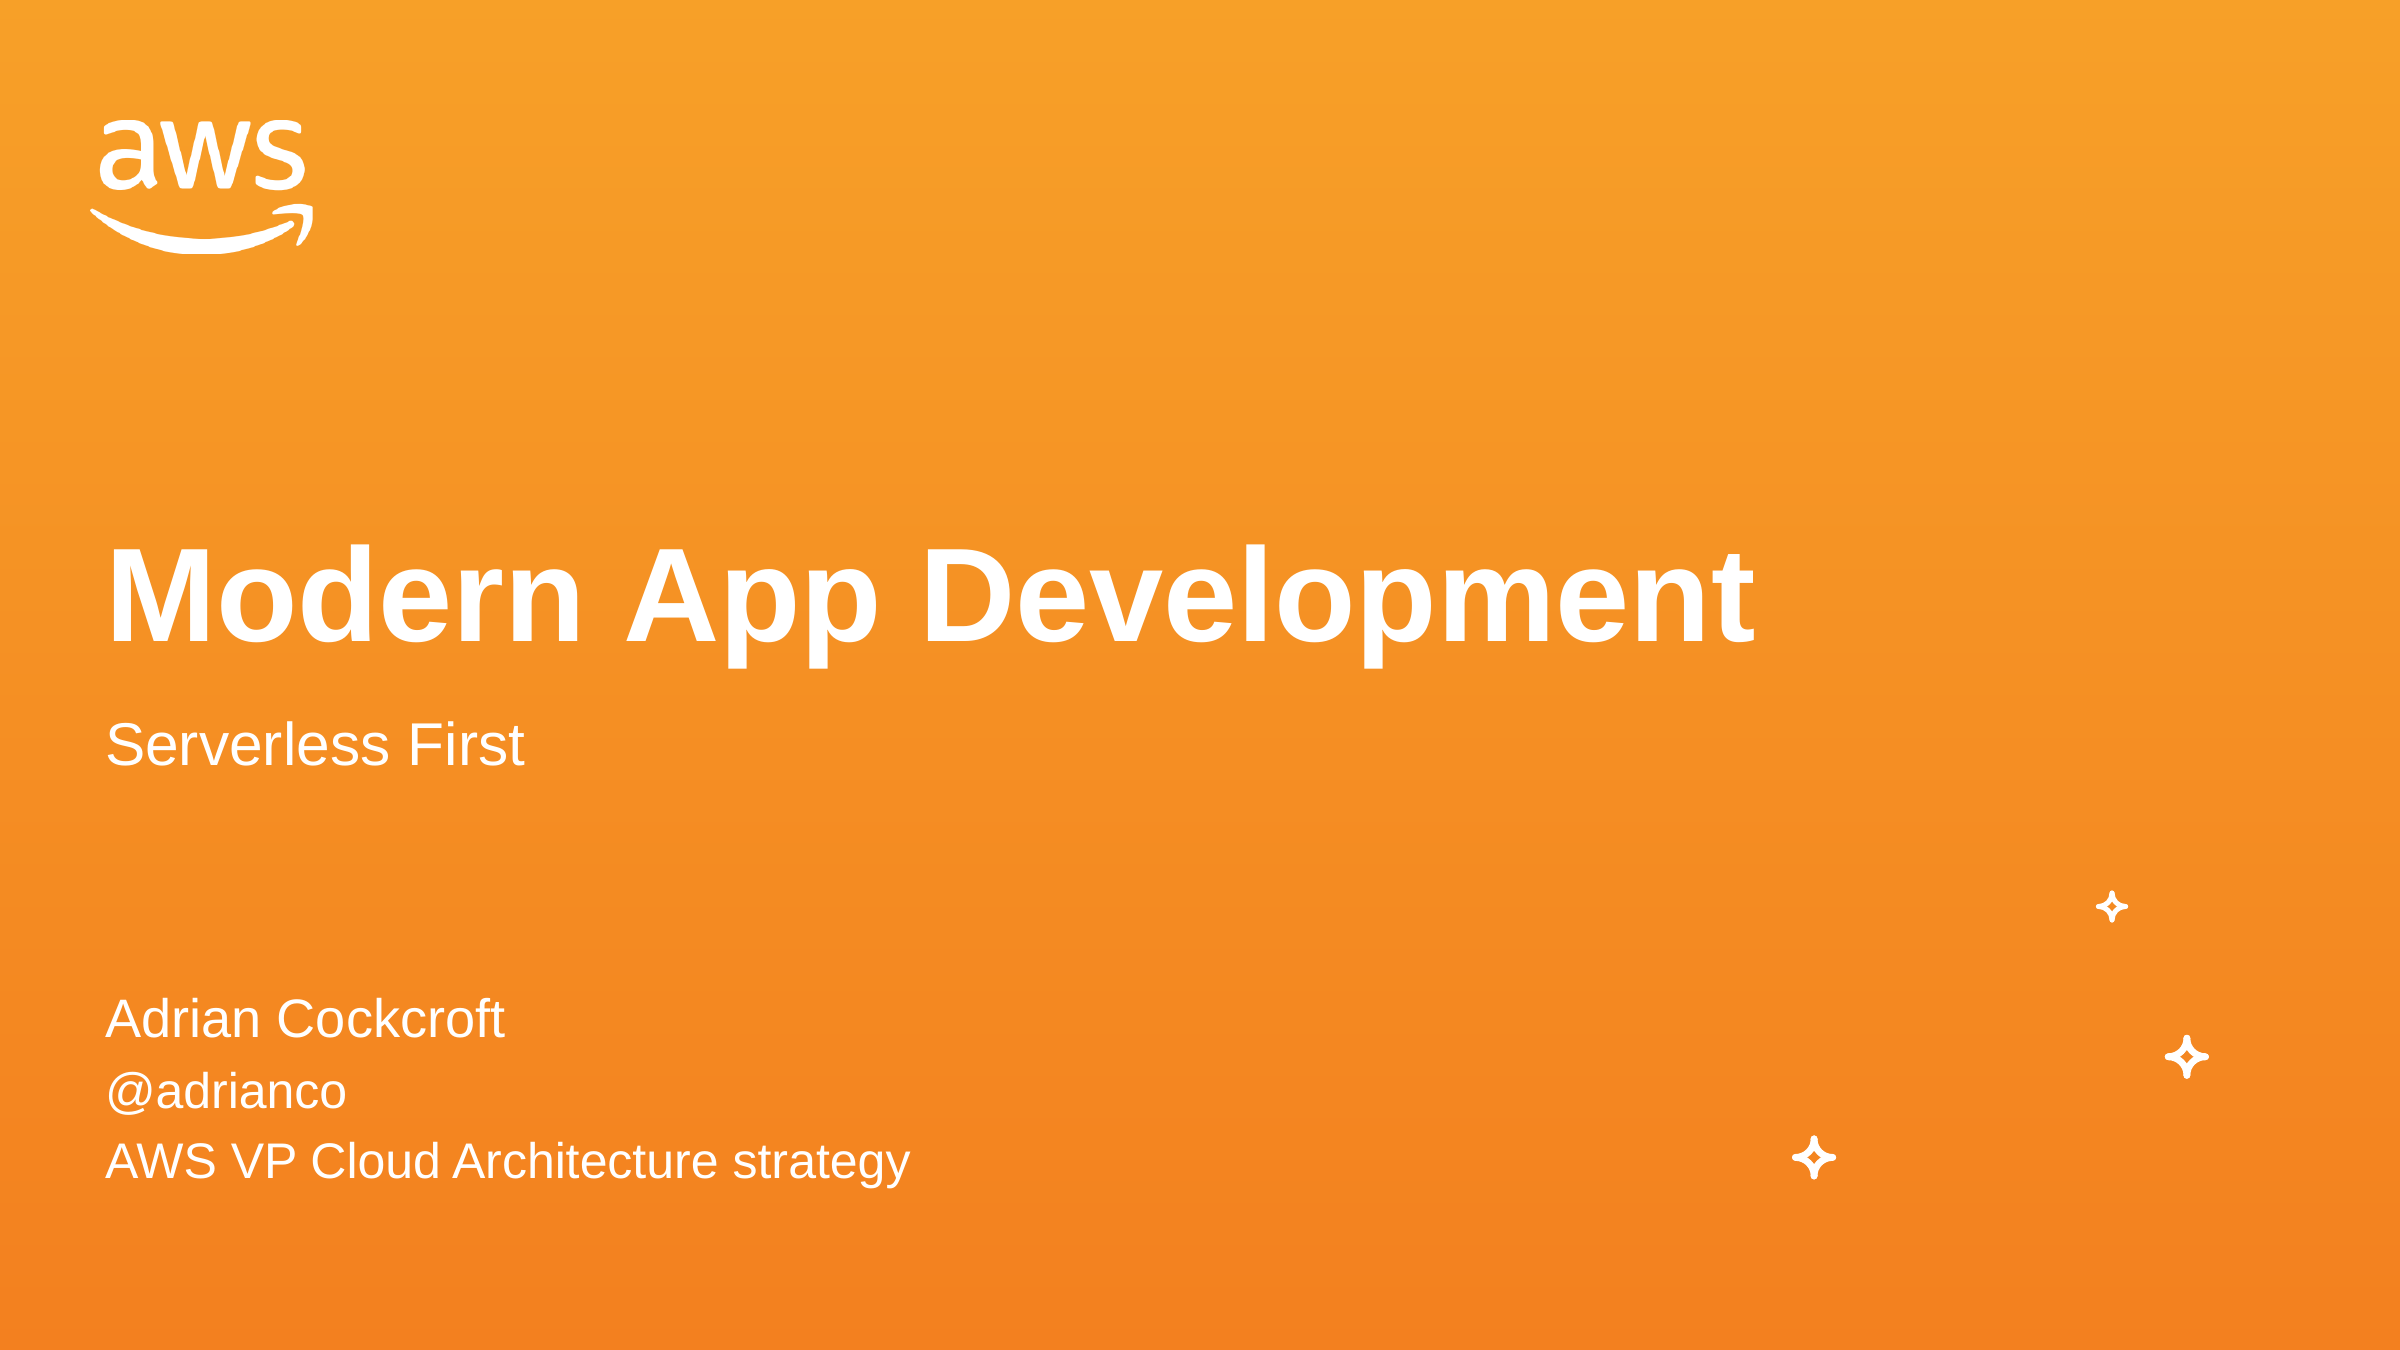

Modern App Development
Serverless First

Adrian Cockcroft
@adrianco
AWS VP Cloud Architecture strategy